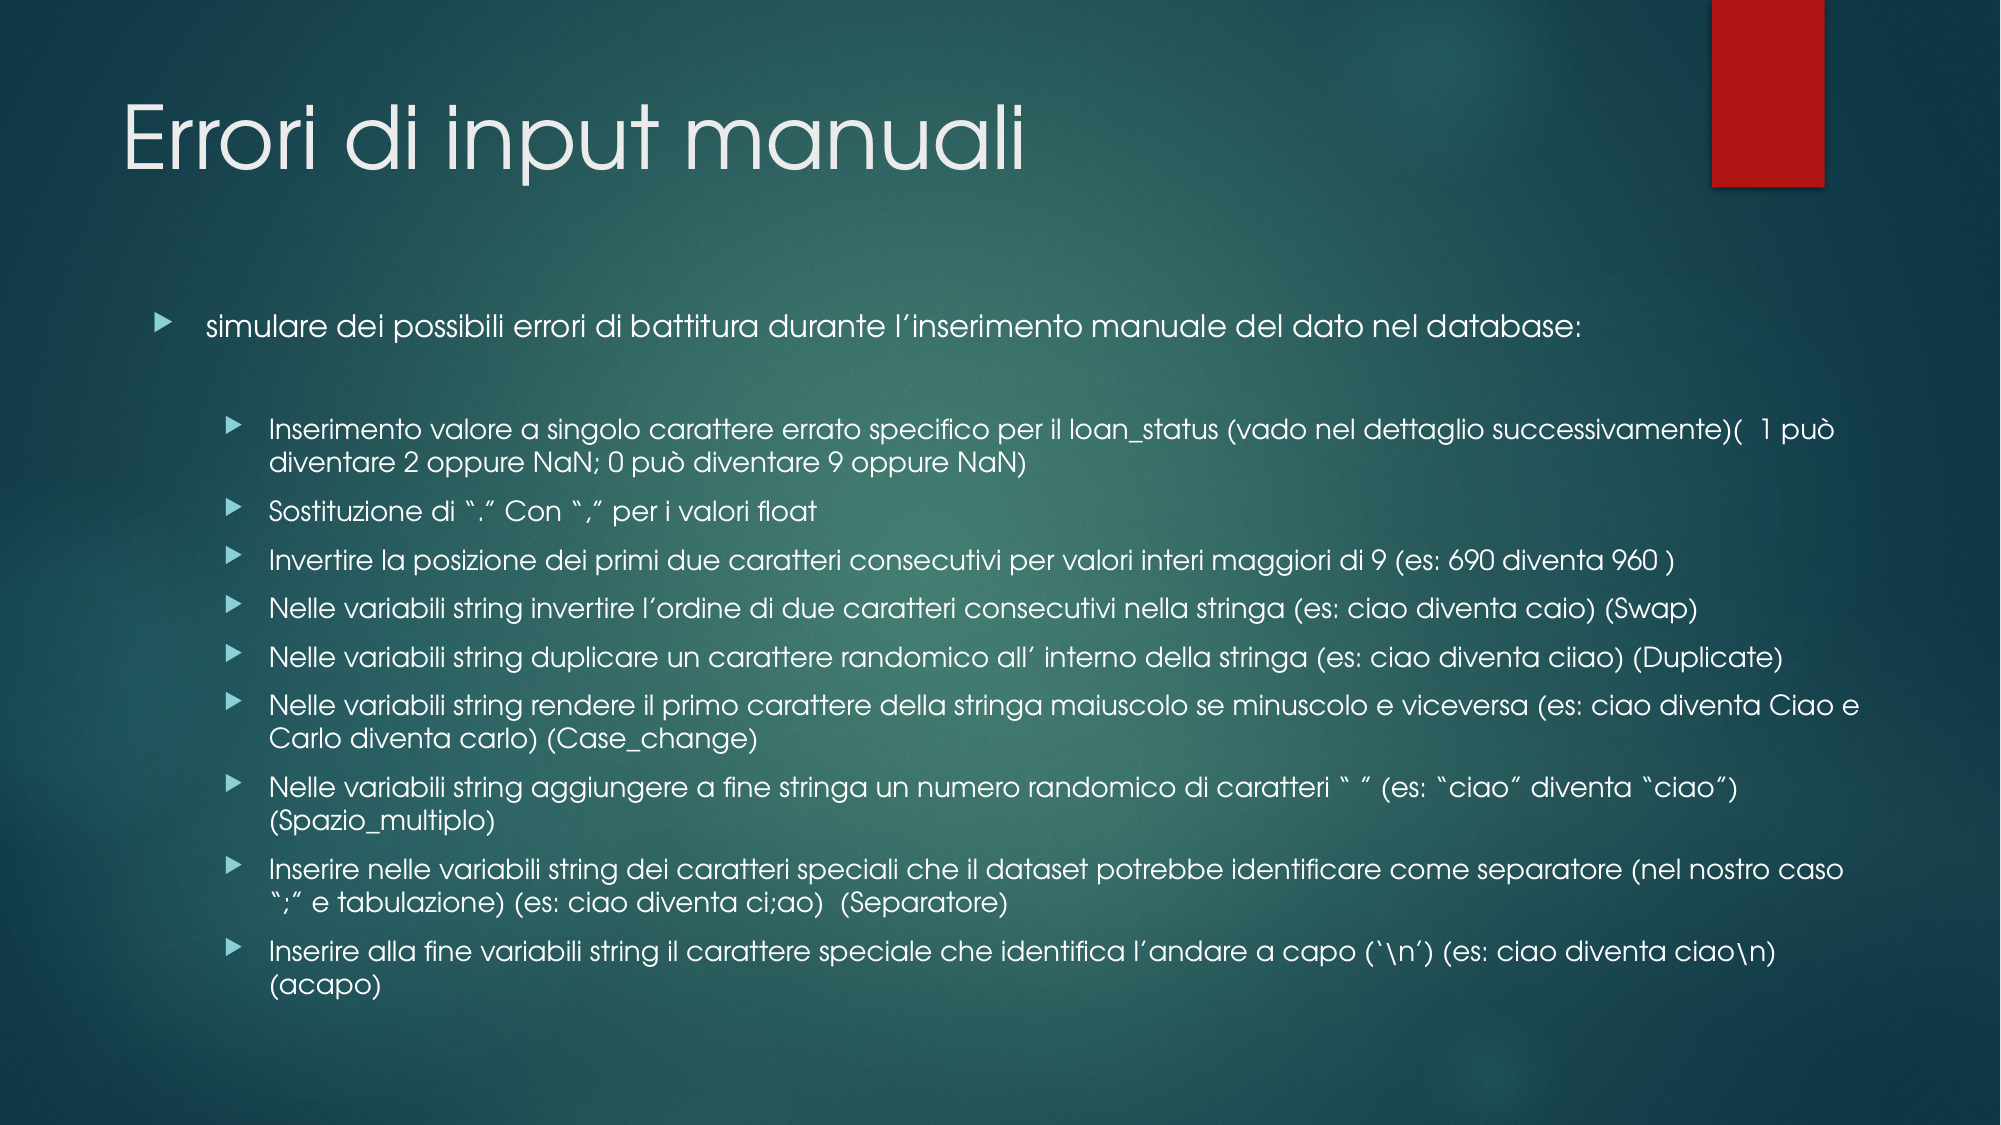

# Errori di input manuali
simulare dei possibili errori di battitura durante l’inserimento manuale del dato nel database:

Inserimento valore a singolo carattere errato specifico per il loan_status (vado nel dettaglio successivamente)(  1 può diventare 2 oppure NaN; 0 può diventare 9 oppure NaN)
Sostituzione di “.” Con “,” per i valori float
Invertire la posizione dei primi due caratteri consecutivi per valori interi maggiori di 9 (es: 690 diventa 960 )
Nelle variabili string invertire l’ordine di due caratteri consecutivi nella stringa (es: ciao diventa caio) (Swap)
Nelle variabili string duplicare un carattere randomico all’ interno della stringa (es: ciao diventa ciiao) (Duplicate)
Nelle variabili string rendere il primo carattere della stringa maiuscolo se minuscolo e viceversa (es: ciao diventa Ciao e Carlo diventa carlo) (Case_change)
Nelle variabili string aggiungere a fine stringa un numero randomico di caratteri “ ” (es: “ciao” diventa “ciao”) (Spazio_multiplo)
Inserire nelle variabili string dei caratteri speciali che il dataset potrebbe identificare come separatore (nel nostro caso “;” e tabulazione) (es: ciao diventa ci;ao)  (Separatore)
Inserire alla fine variabili string il carattere speciale che identifica l’andare a capo (‘\n’) (es: ciao diventa ciao\n) (acapo)